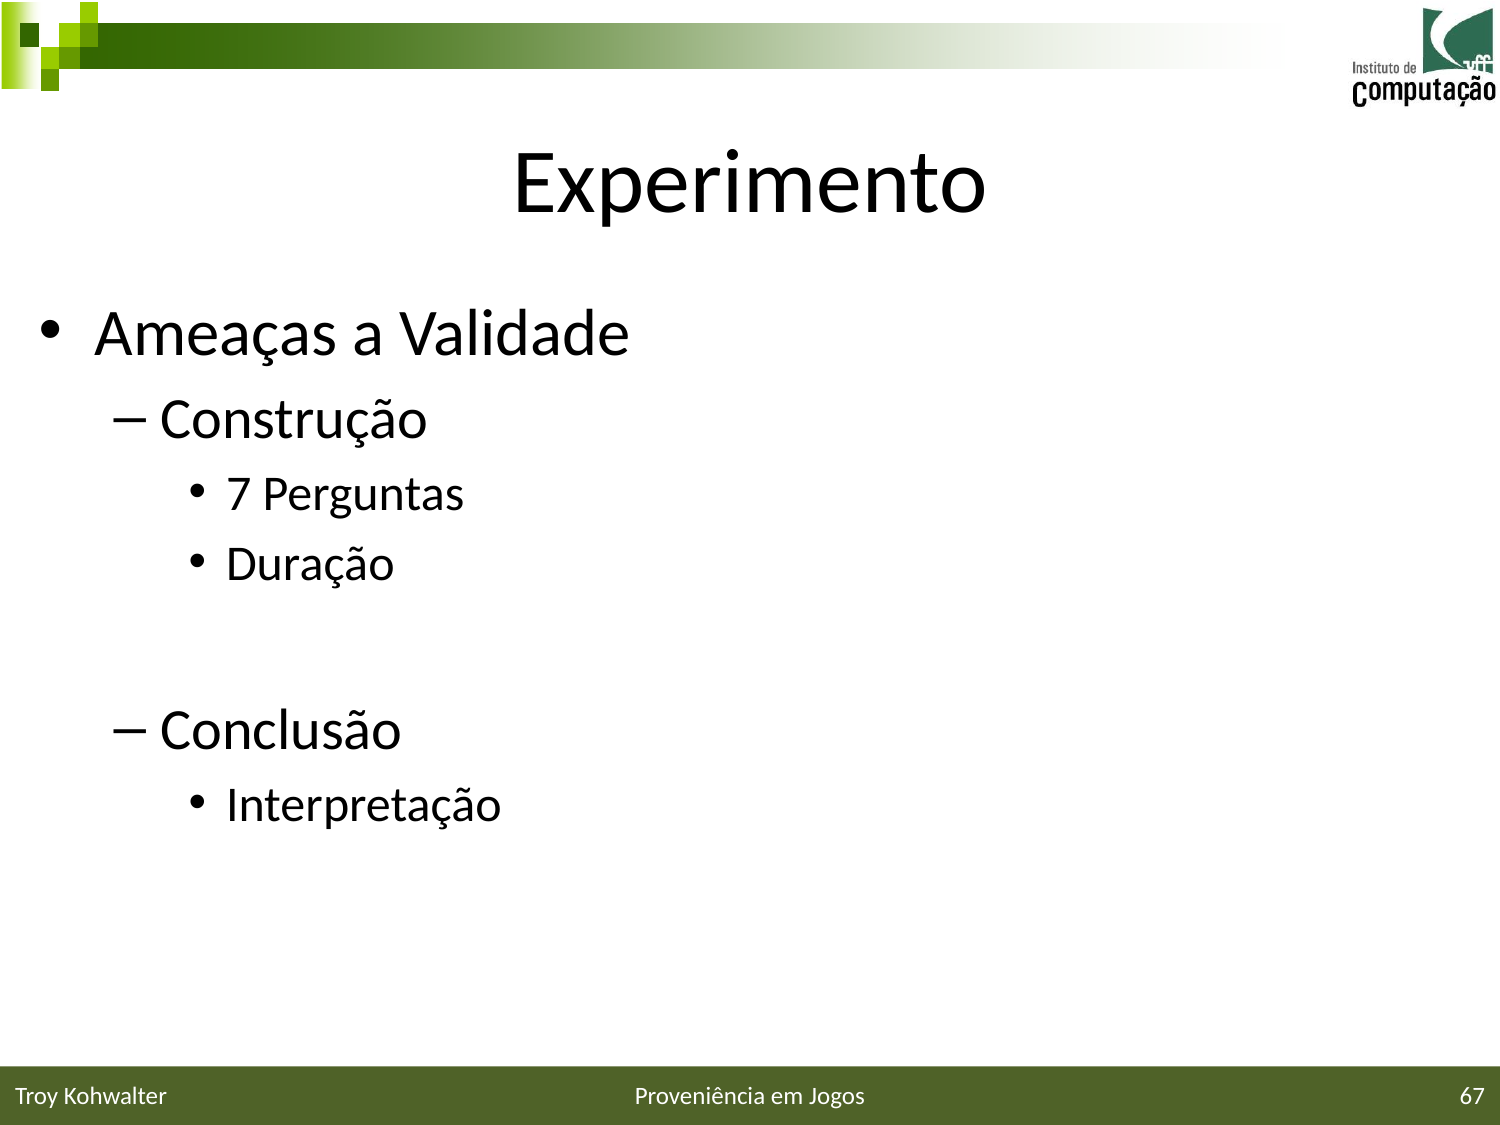

# Experimento
Ameaças a Validade
Construção
7 Perguntas
Duração

Conclusão
Interpretação
Troy Kohwalter
Proveniência em Jogos
67